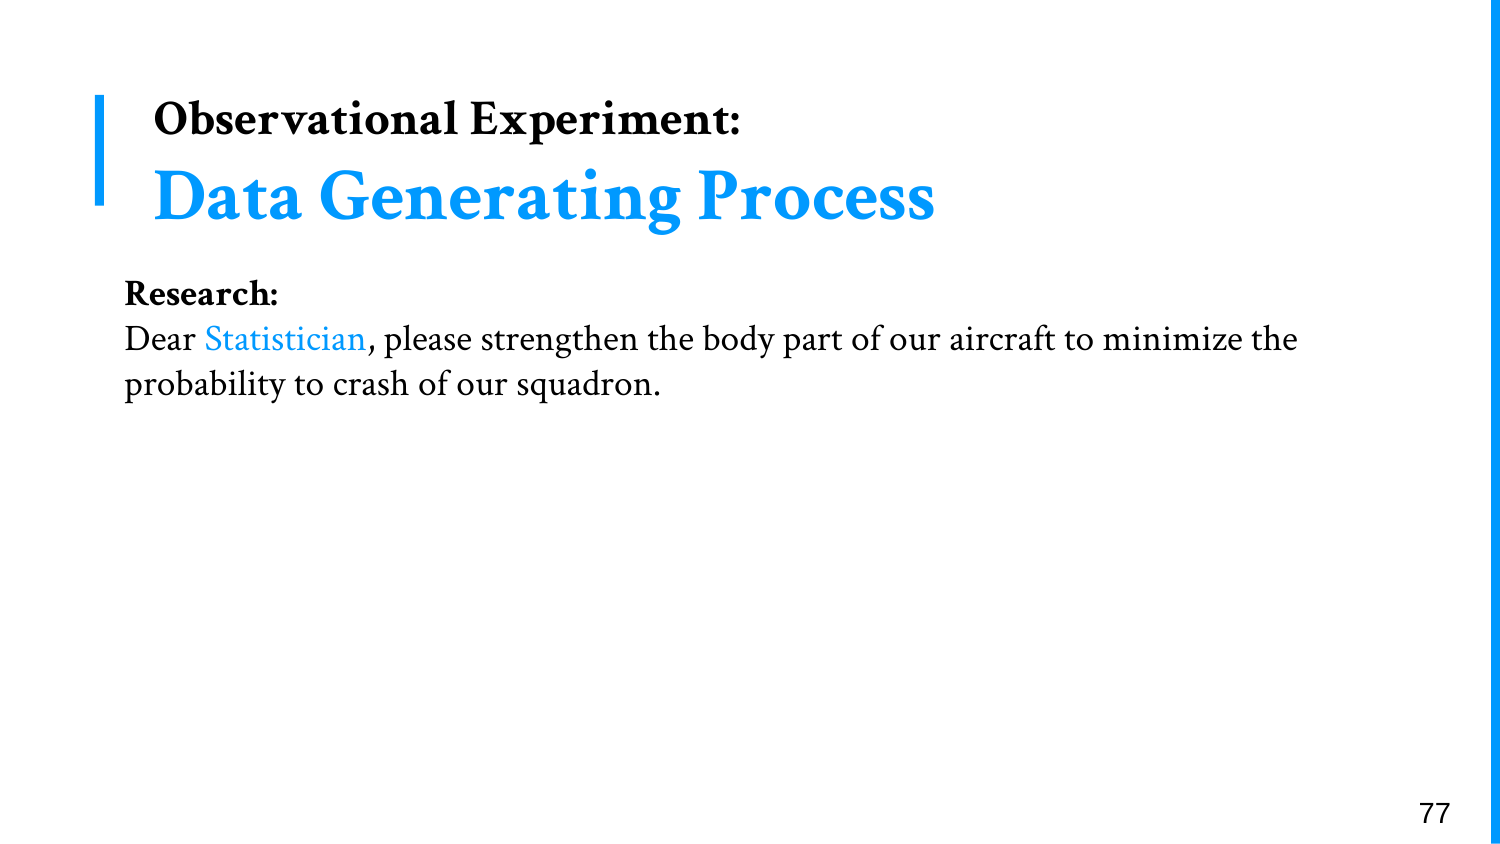

# Observational Experiment:
Data Generating Process

Research:
Dear Statistician, please strengthen the body part of our aircraft to minimize the probability to crash of our squadron.

77